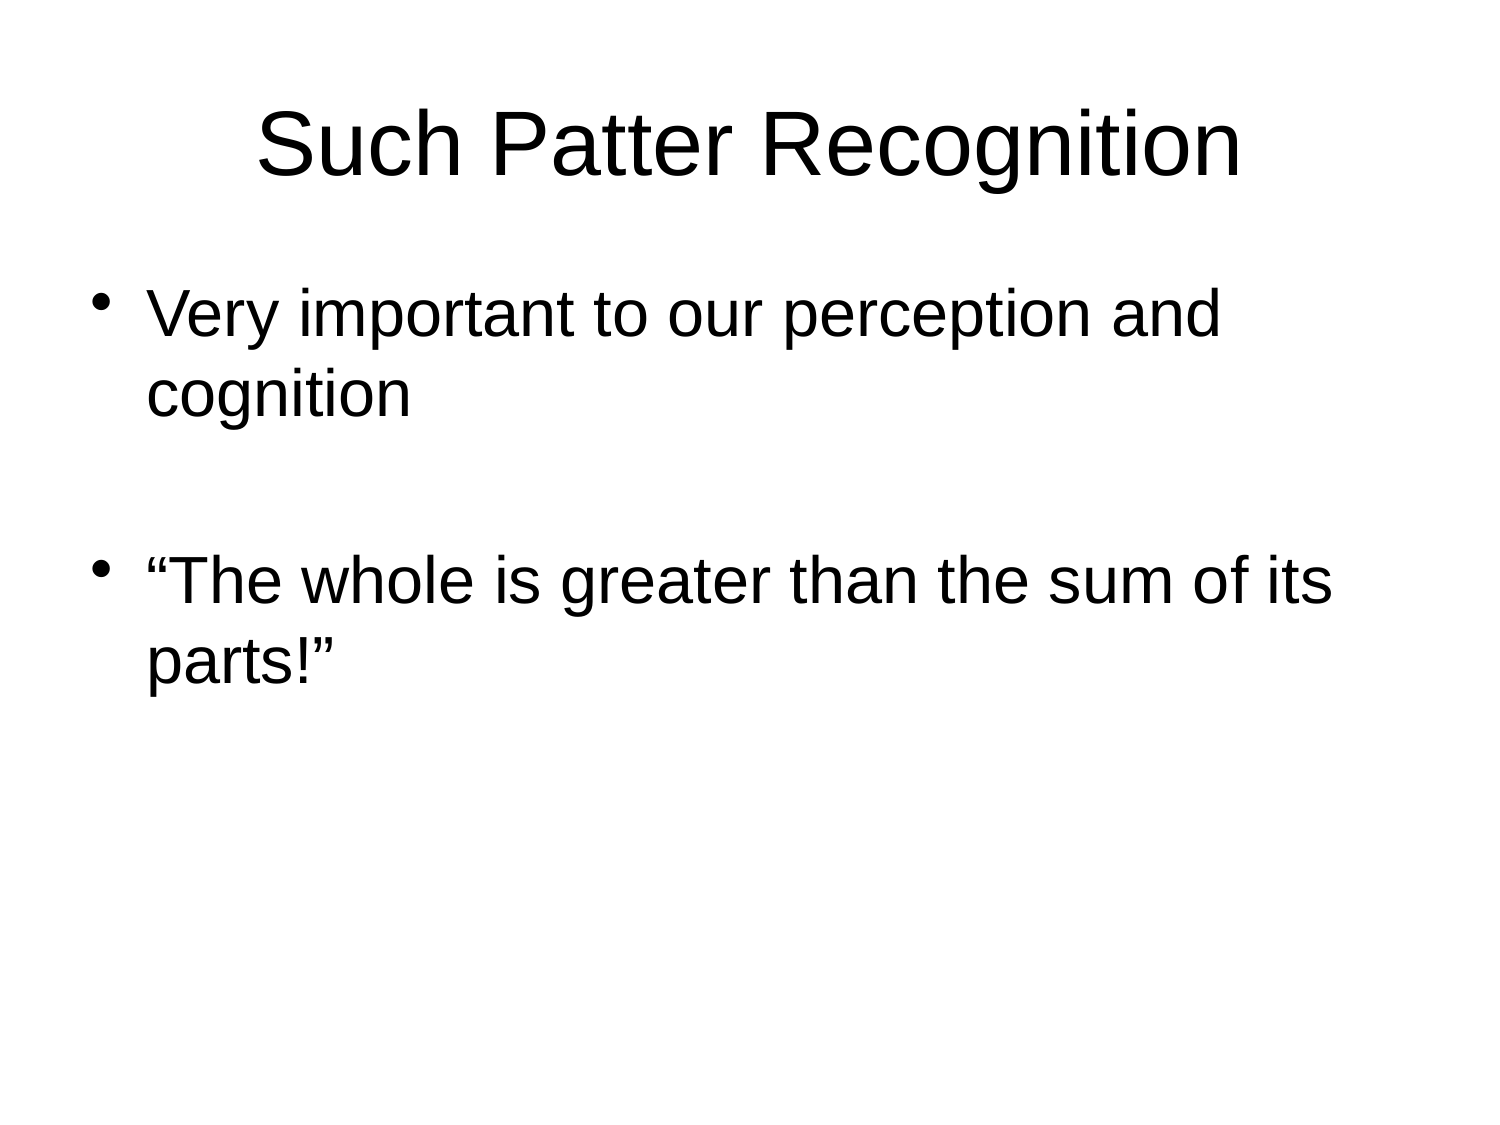

# Such Patter Recognition
Very important to our perception and cognition

“The whole is greater than the sum of its parts!”